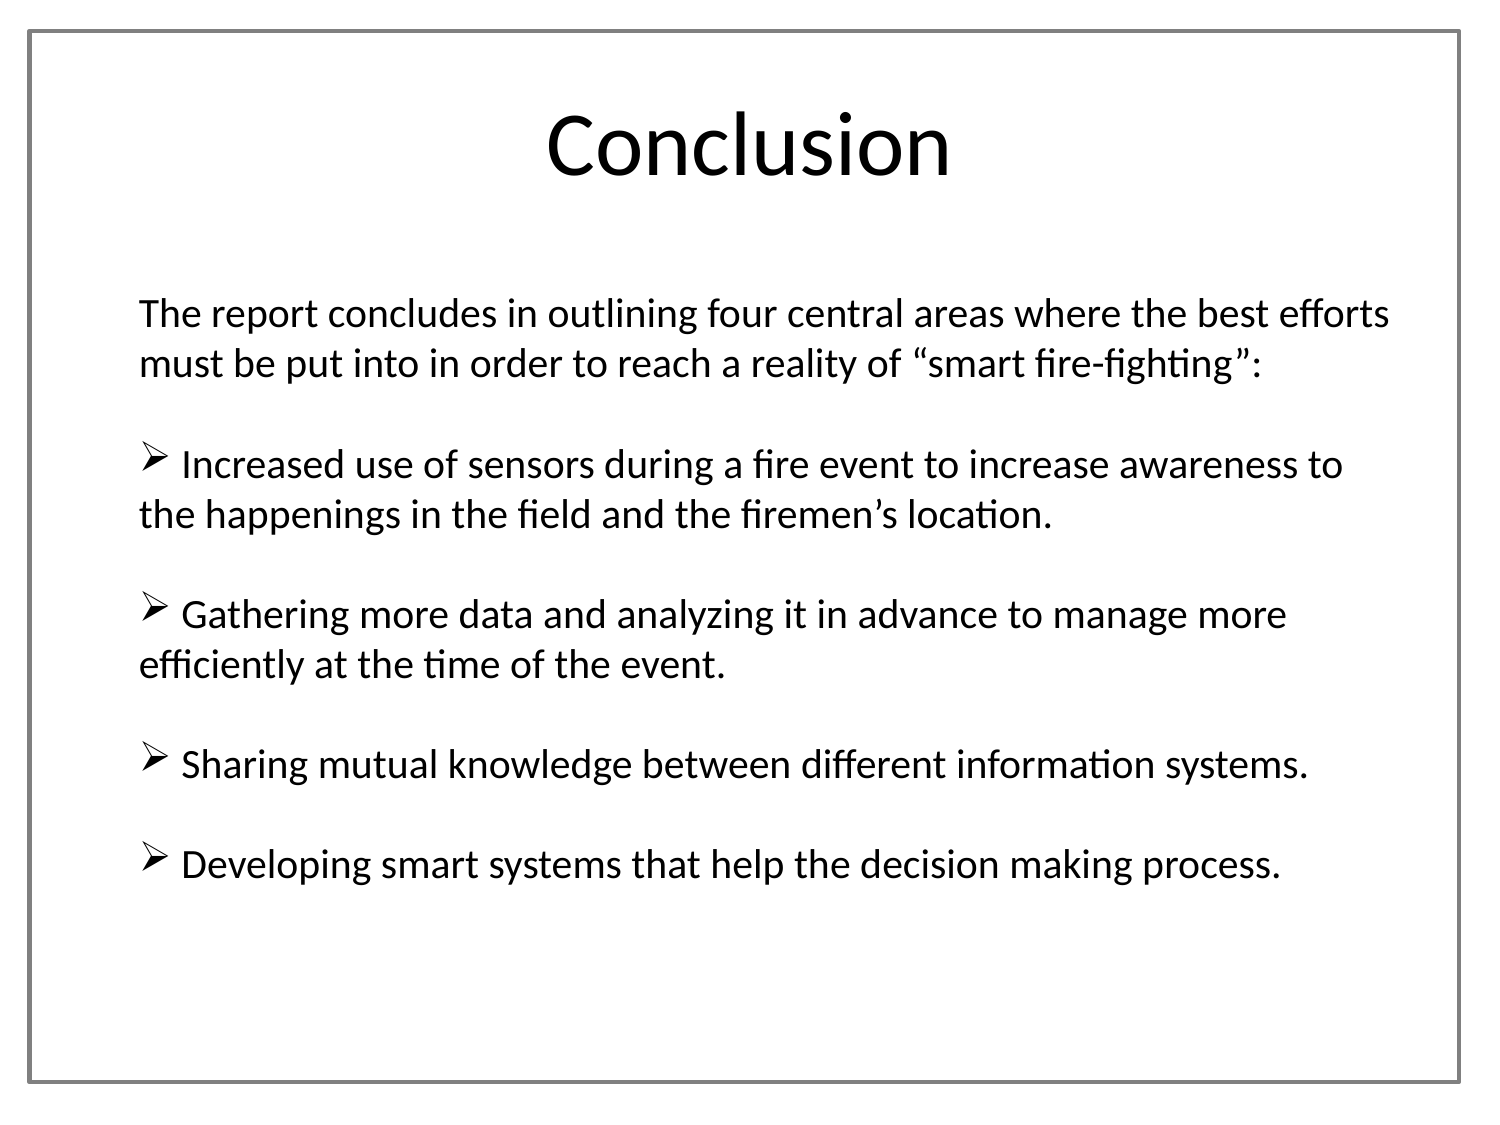

# Conclusion
The report concludes in outlining four central areas where the best efforts must be put into in order to reach a reality of “smart fire-fighting”:

 Increased use of sensors during a fire event to increase awareness to the happenings in the field and the firemen’s location.

 Gathering more data and analyzing it in advance to manage more efficiently at the time of the event.

 Sharing mutual knowledge between different information systems.

 Developing smart systems that help the decision making process.